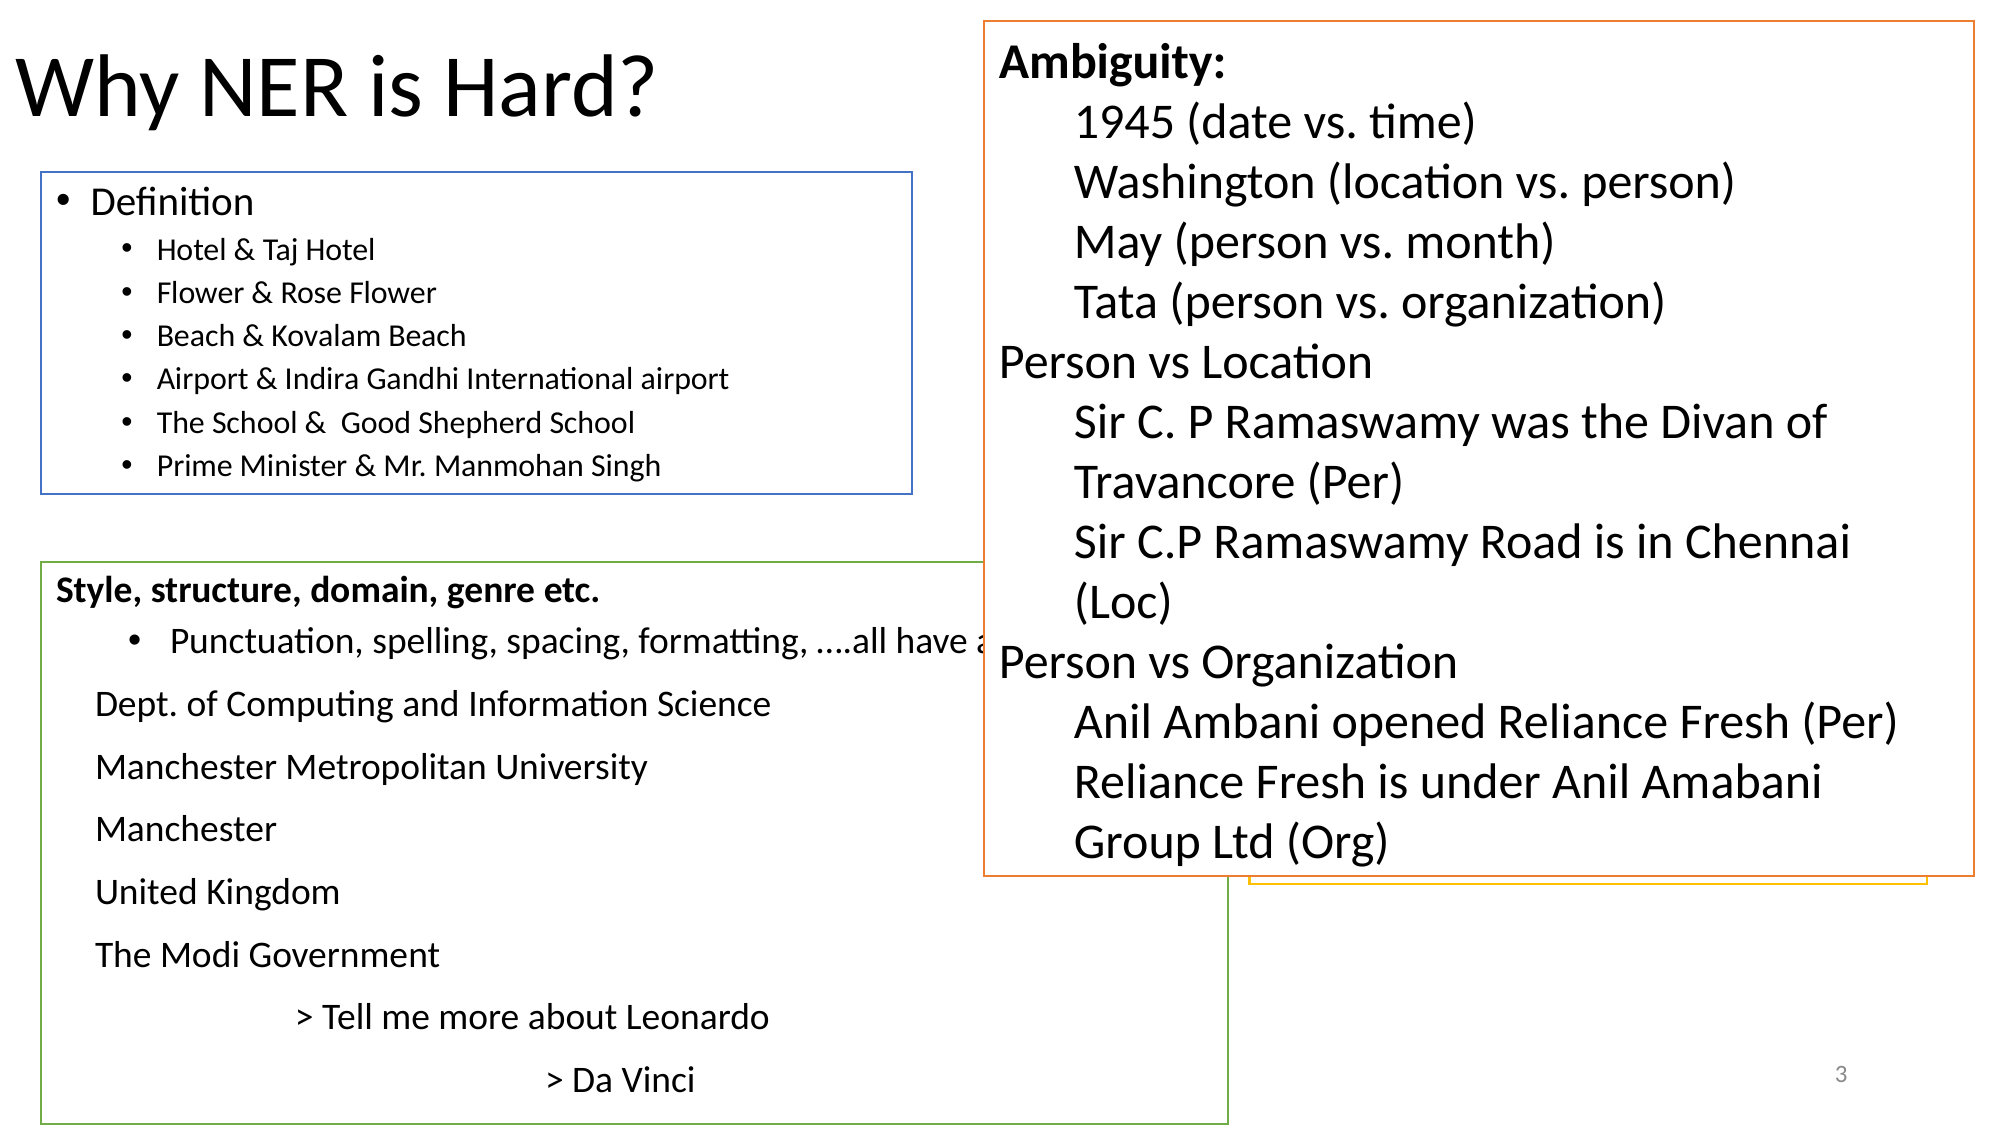

# Why NER is Hard?
Ambiguity:
1945 (date vs. time)
Washington (location vs. person)
May (person vs. month)
Tata (person vs. organization)
Person vs Location
Sir C. P Ramaswamy was the Divan of Travancore (Per)
Sir C.P Ramaswamy Road is in Chennai (Loc)
Person vs Organization
Anil Ambani opened Reliance Fresh (Per)
Reliance Fresh is under Anil Amabani Group Ltd (Org)
Definition
Hotel & Taj Hotel
Flower & Rose Flower
Beach & Kovalam Beach
Airport & Indira Gandhi International airport
The School &  Good Shepherd School
Prime Minister & Mr. Manmohan Singh
Style, structure, domain, genre etc.
Punctuation, spelling, spacing, formatting, ….all have an impact
	Dept. of Computing and Information Science
	Manchester Metropolitan University
	Manchester
	United Kingdom
	The Modi Government
	> Tell me more about Leonardo
				> Da Vinci

Variation
Manmohan Singh,  Manmohan, Dr. Manmohan Singh
12/10/2022
3